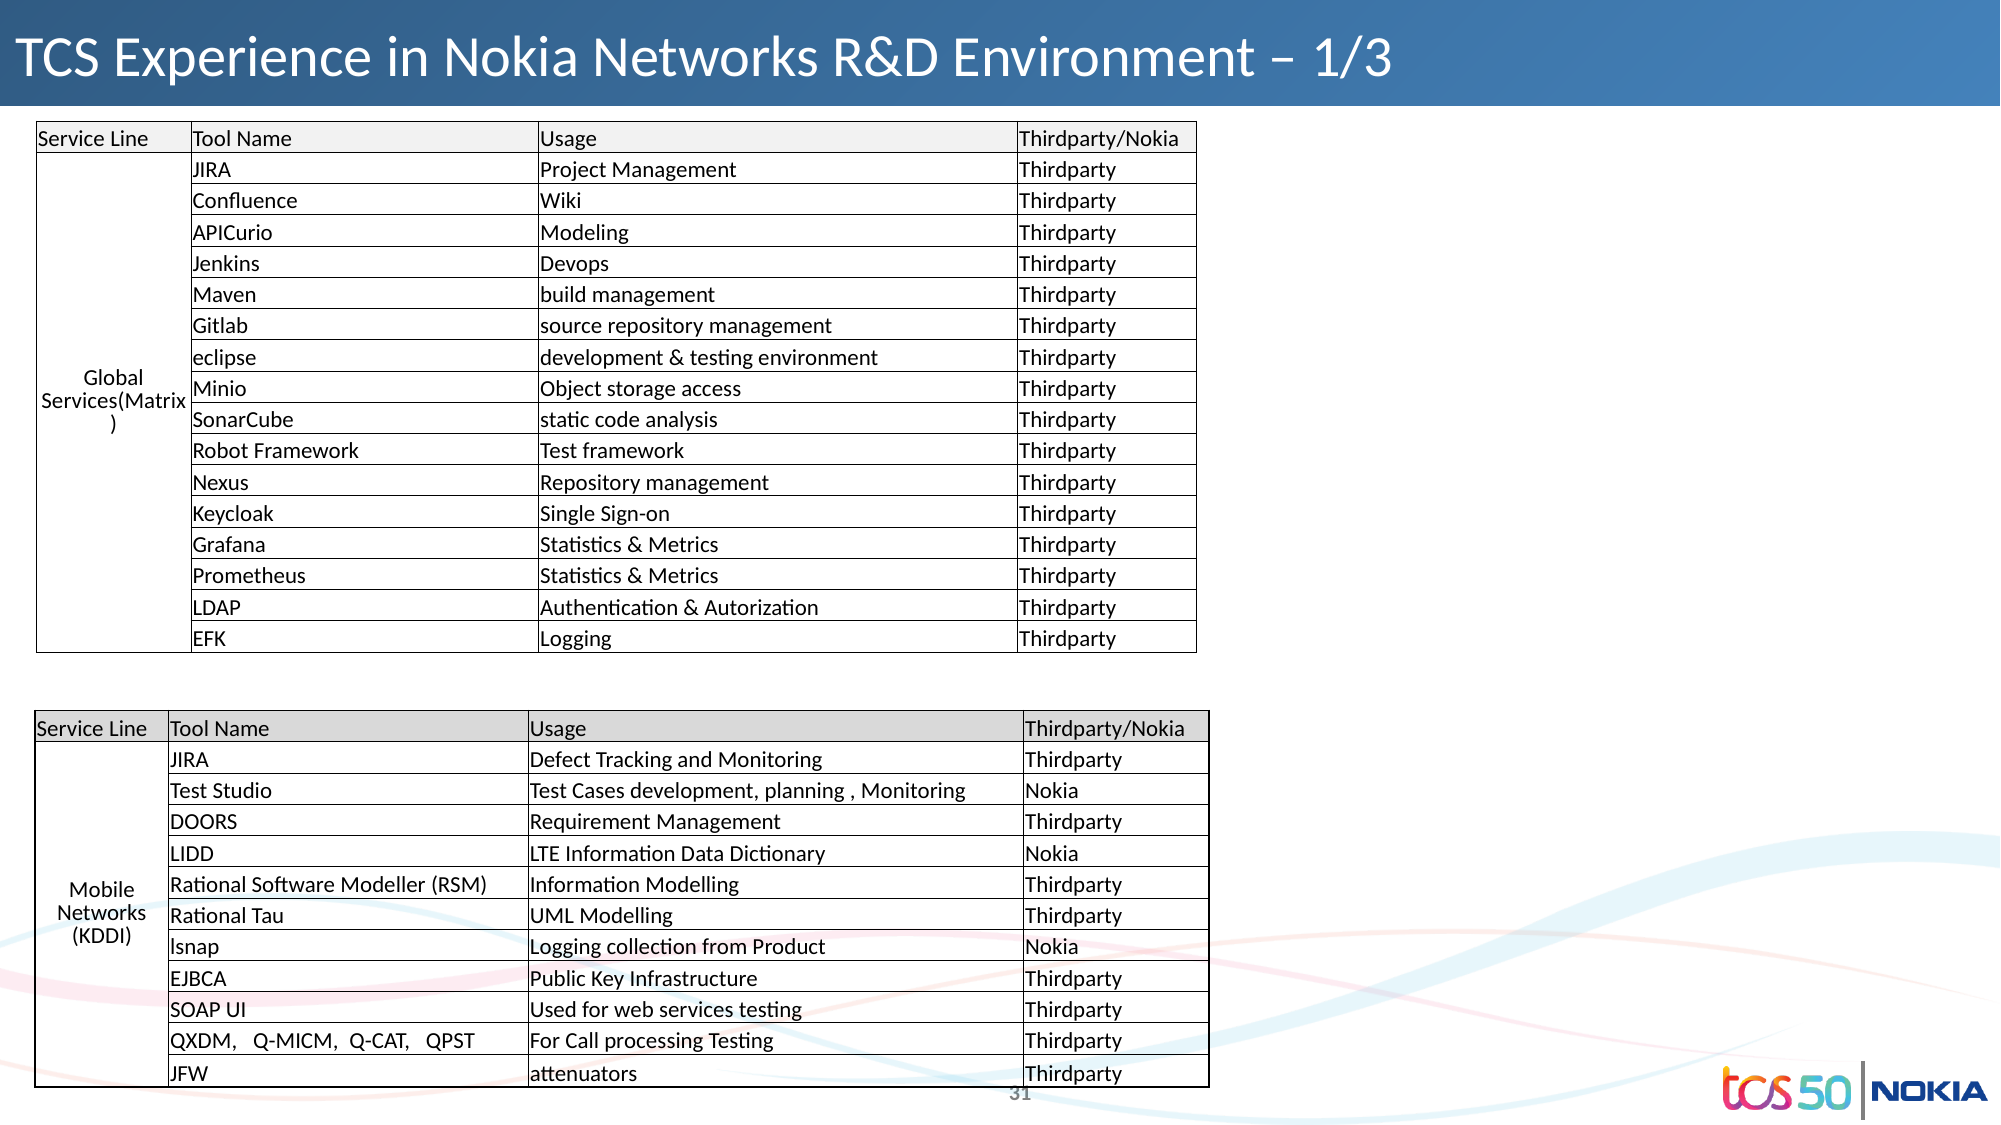

# TCS Experience in Nokia Networks R&D Environment – 1/3
| Service Line | Tool Name | Usage | Thirdparty/Nokia |
| --- | --- | --- | --- |
| Global Services(Matrix) | JIRA | Project Management | Thirdparty |
|  | Confluence | Wiki | Thirdparty |
|  | APICurio | Modeling | Thirdparty |
|  | Jenkins | Devops | Thirdparty |
|  | Maven | build management | Thirdparty |
|  | Gitlab | source repository management | Thirdparty |
|  | eclipse | development & testing environment | Thirdparty |
|  | Minio | Object storage access | Thirdparty |
|  | SonarCube | static code analysis | Thirdparty |
|  | Robot Framework | Test framework | Thirdparty |
|  | Nexus | Repository management | Thirdparty |
|  | Keycloak | Single Sign-on | Thirdparty |
|  | Grafana | Statistics & Metrics | Thirdparty |
|  | Prometheus | Statistics & Metrics | Thirdparty |
|  | LDAP | Authentication & Autorization | Thirdparty |
|  | EFK | Logging | Thirdparty |
| Service Line | Tool Name | Usage | Thirdparty/Nokia |
| --- | --- | --- | --- |
| Mobile Networks (KDDI) | JIRA | Defect Tracking and Monitoring | Thirdparty |
|  | Test Studio | Test Cases development, planning , Monitoring | Nokia |
|  | DOORS | Requirement Management | Thirdparty |
|  | LIDD | LTE Information Data Dictionary | Nokia |
|  | Rational Software Modeller (RSM) | Information Modelling | Thirdparty |
|  | Rational Tau | UML Modelling | Thirdparty |
|  | lsnap | Logging collection from Product | Nokia |
|  | EJBCA | Public Key Infrastructure | Thirdparty |
|  | SOAP UI | Used for web services testing | Thirdparty |
|  | QXDM,   Q-MICM,  Q-CAT,   QPST | For Call processing Testing | Thirdparty |
|  | JFW | attenuators | Thirdparty |